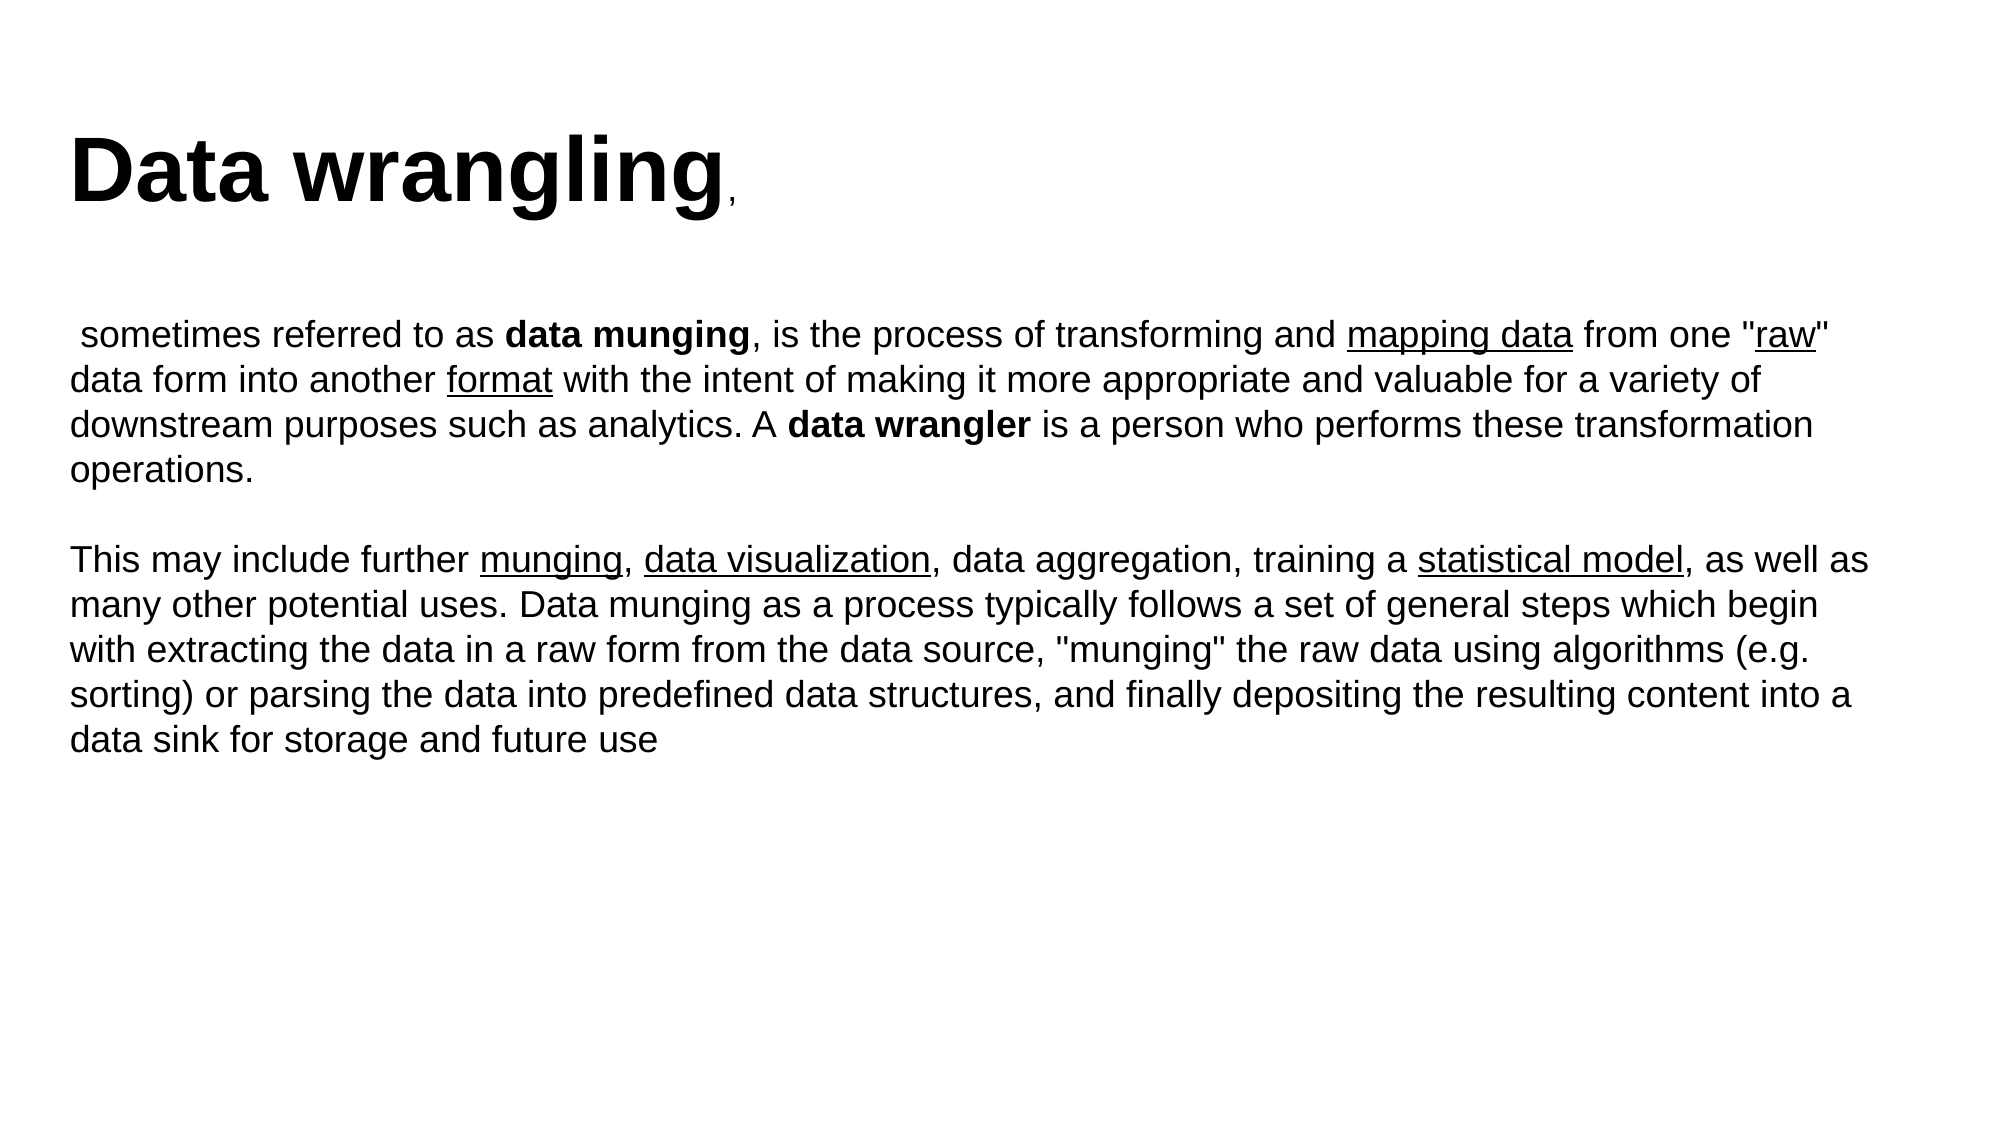

Data wrangling,

 sometimes referred to as data munging, is the process of transforming and mapping data from one "raw" data form into another format with the intent of making it more appropriate and valuable for a variety of downstream purposes such as analytics. A data wrangler is a person who performs these transformation operations.

This may include further munging, data visualization, data aggregation, training a statistical model, as well as many other potential uses. Data munging as a process typically follows a set of general steps which begin with extracting the data in a raw form from the data source, "munging" the raw data using algorithms (e.g. sorting) or parsing the data into predefined data structures, and finally depositing the resulting content into a data sink for storage and future use